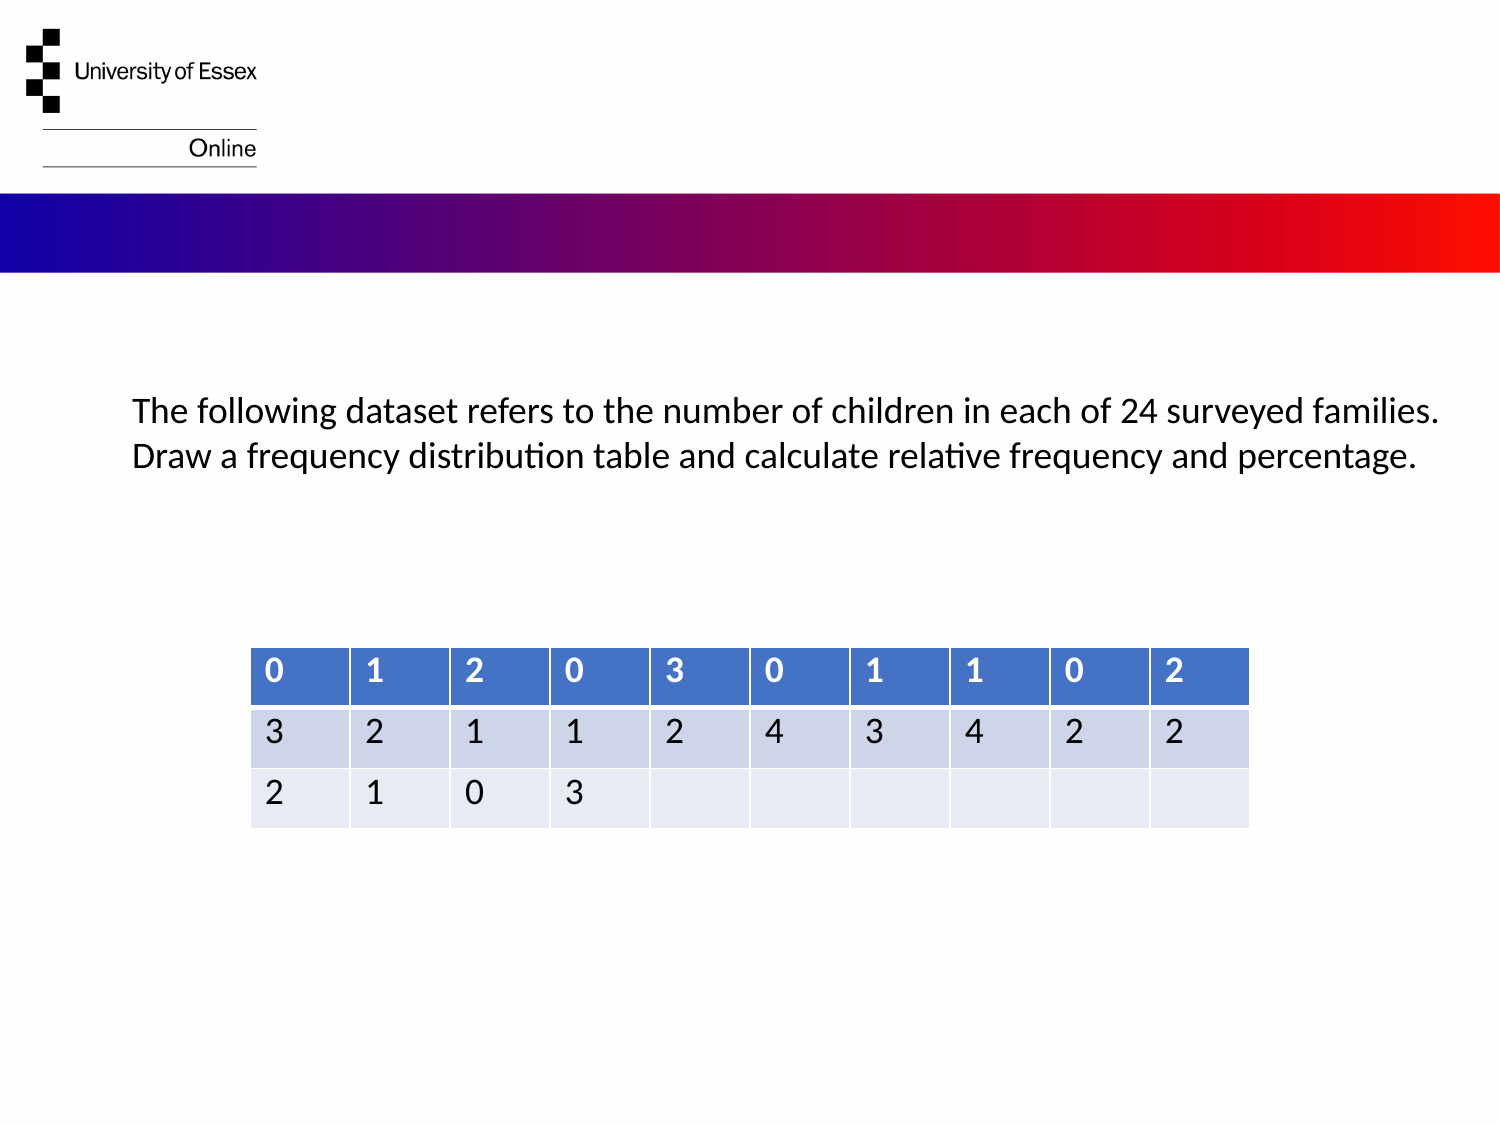

The following dataset refers to the number of children in each of 24 surveyed families.
Draw a frequency distribution table and calculate relative frequency and percentage.

| 0 | 1 | 2 | 0 | 3 | 0 | 1 | 1 | 0 | 2 |
| --- | --- | --- | --- | --- | --- | --- | --- | --- | --- |
| 3 | 2 | 1 | 1 | 2 | 4 | 3 | 4 | 2 | 2 |
| 2 | 1 | 0 | 3 |  |  |  |  |  |  |